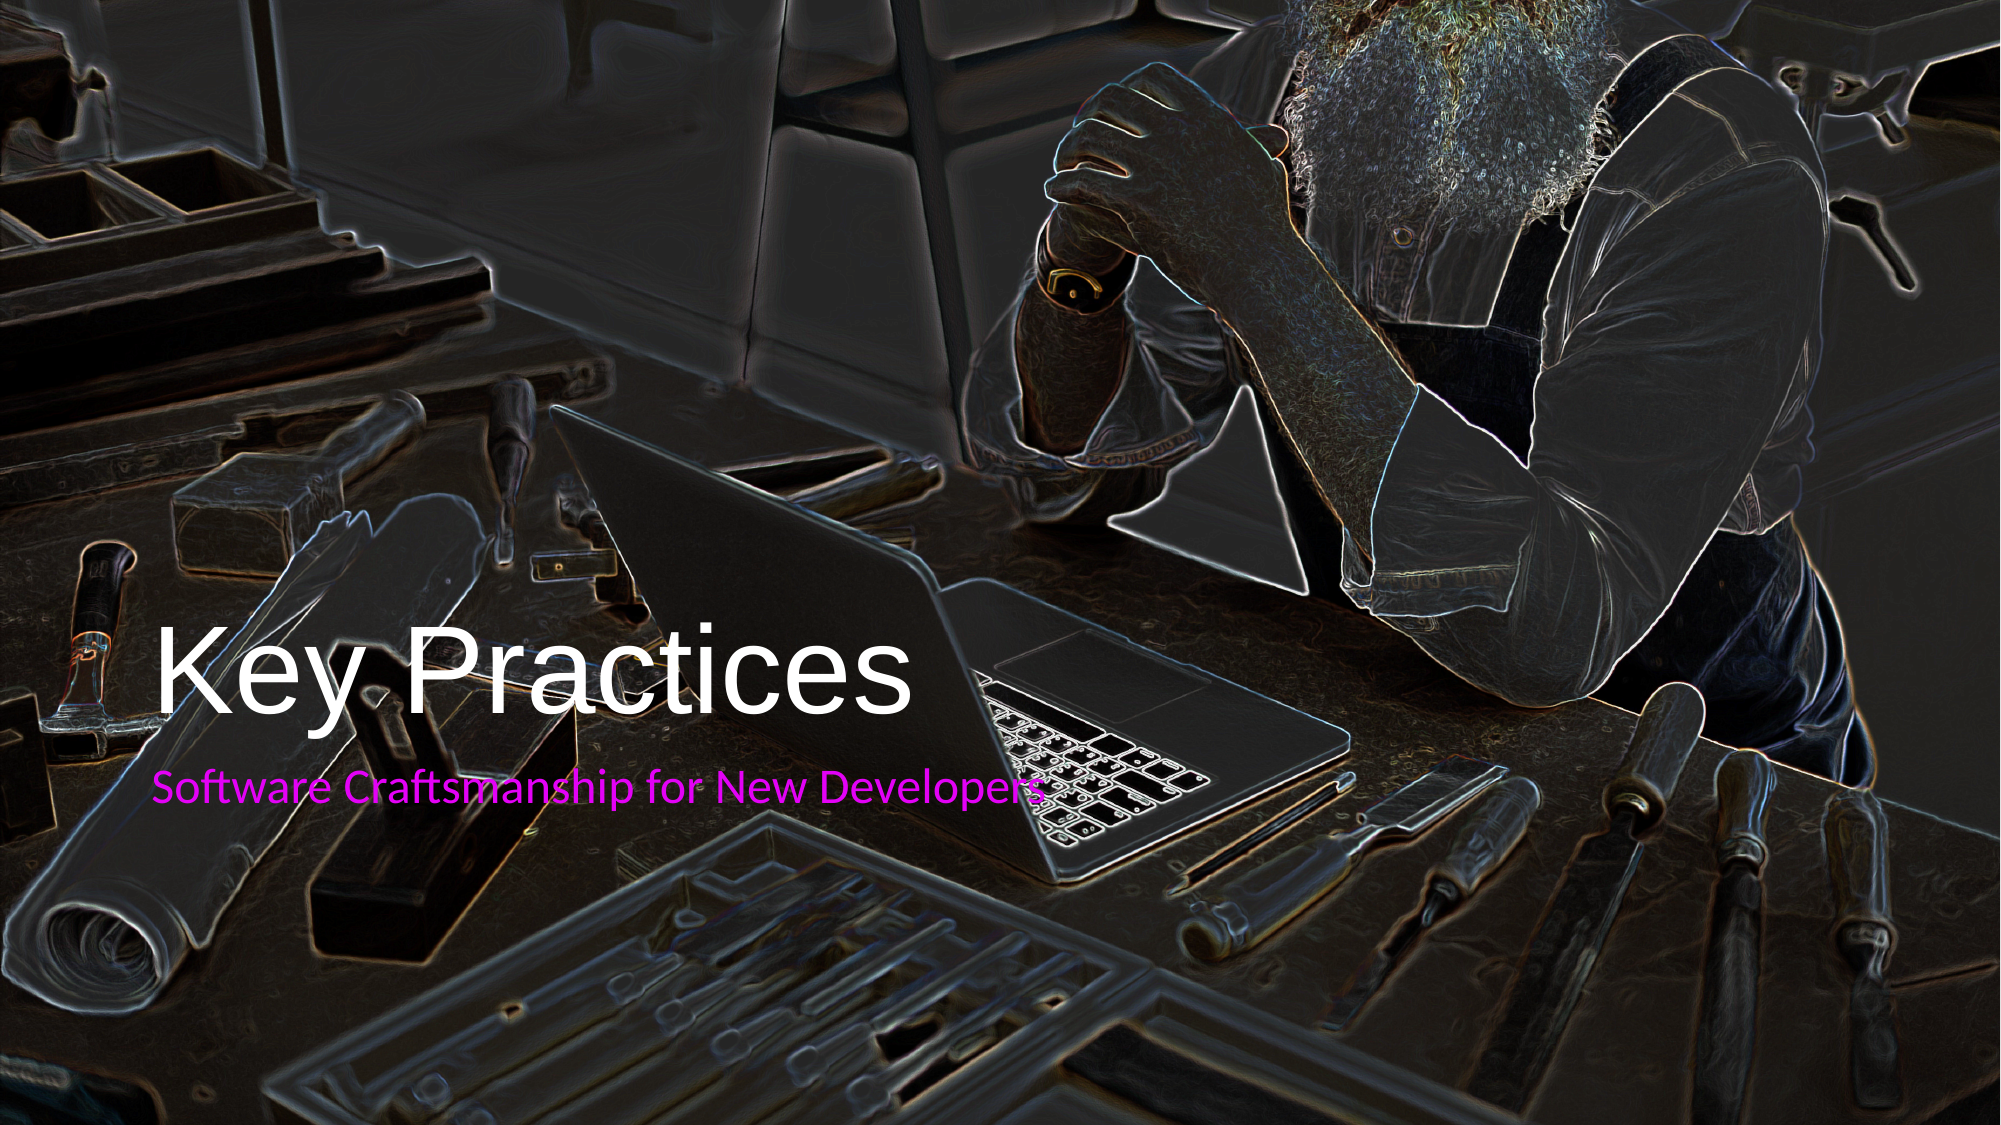

# Key Practices
Software Craftsmanship for New Developers